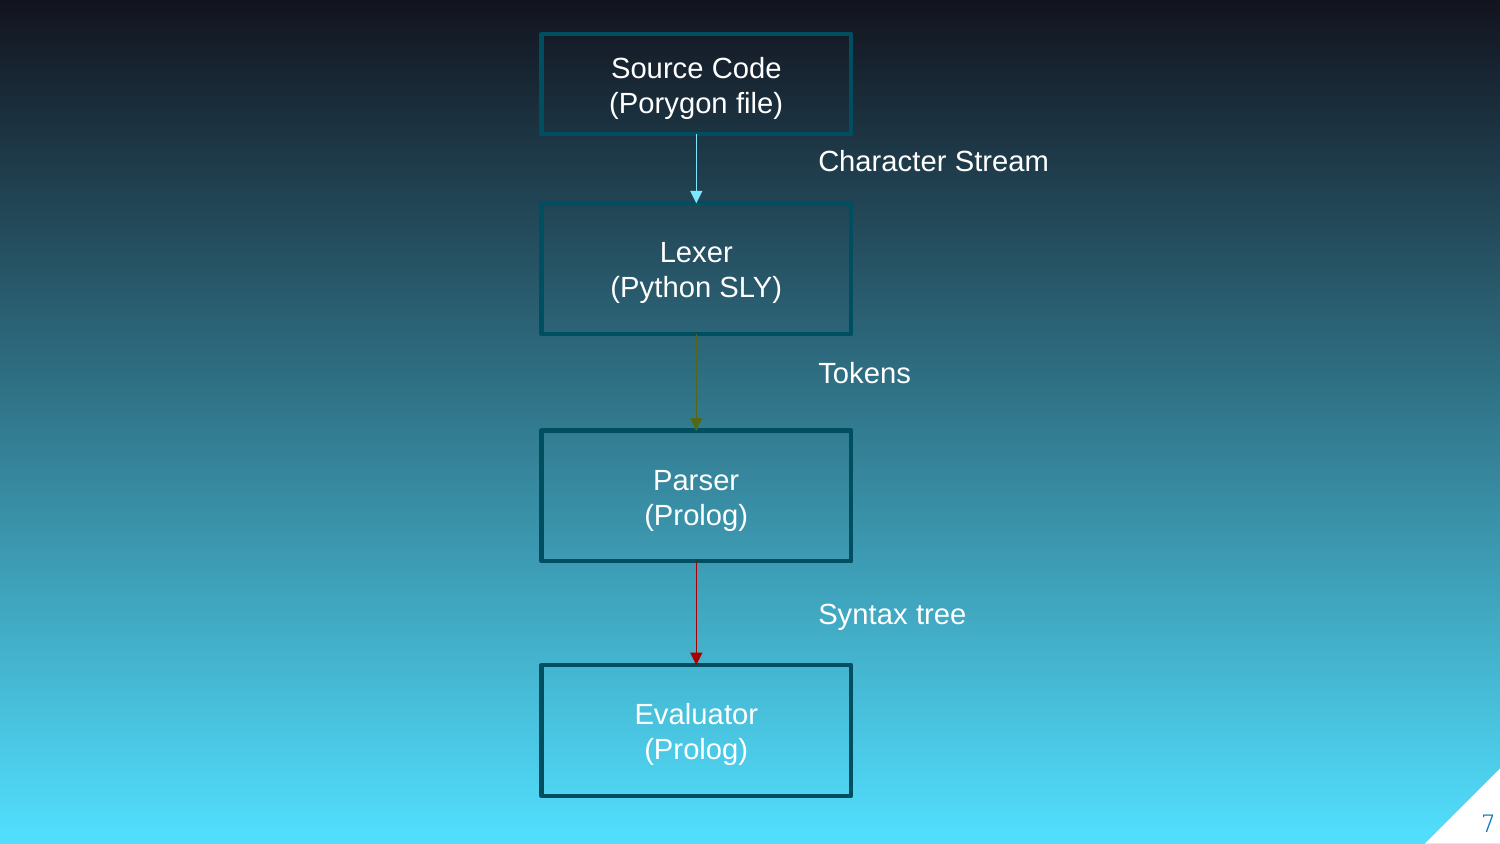

Source Code
(Porygon file)
Character Stream
Lexer
(Python SLY)
Tokens
Parser
(Prolog)
Syntax tree
Evaluator
(Prolog)
7